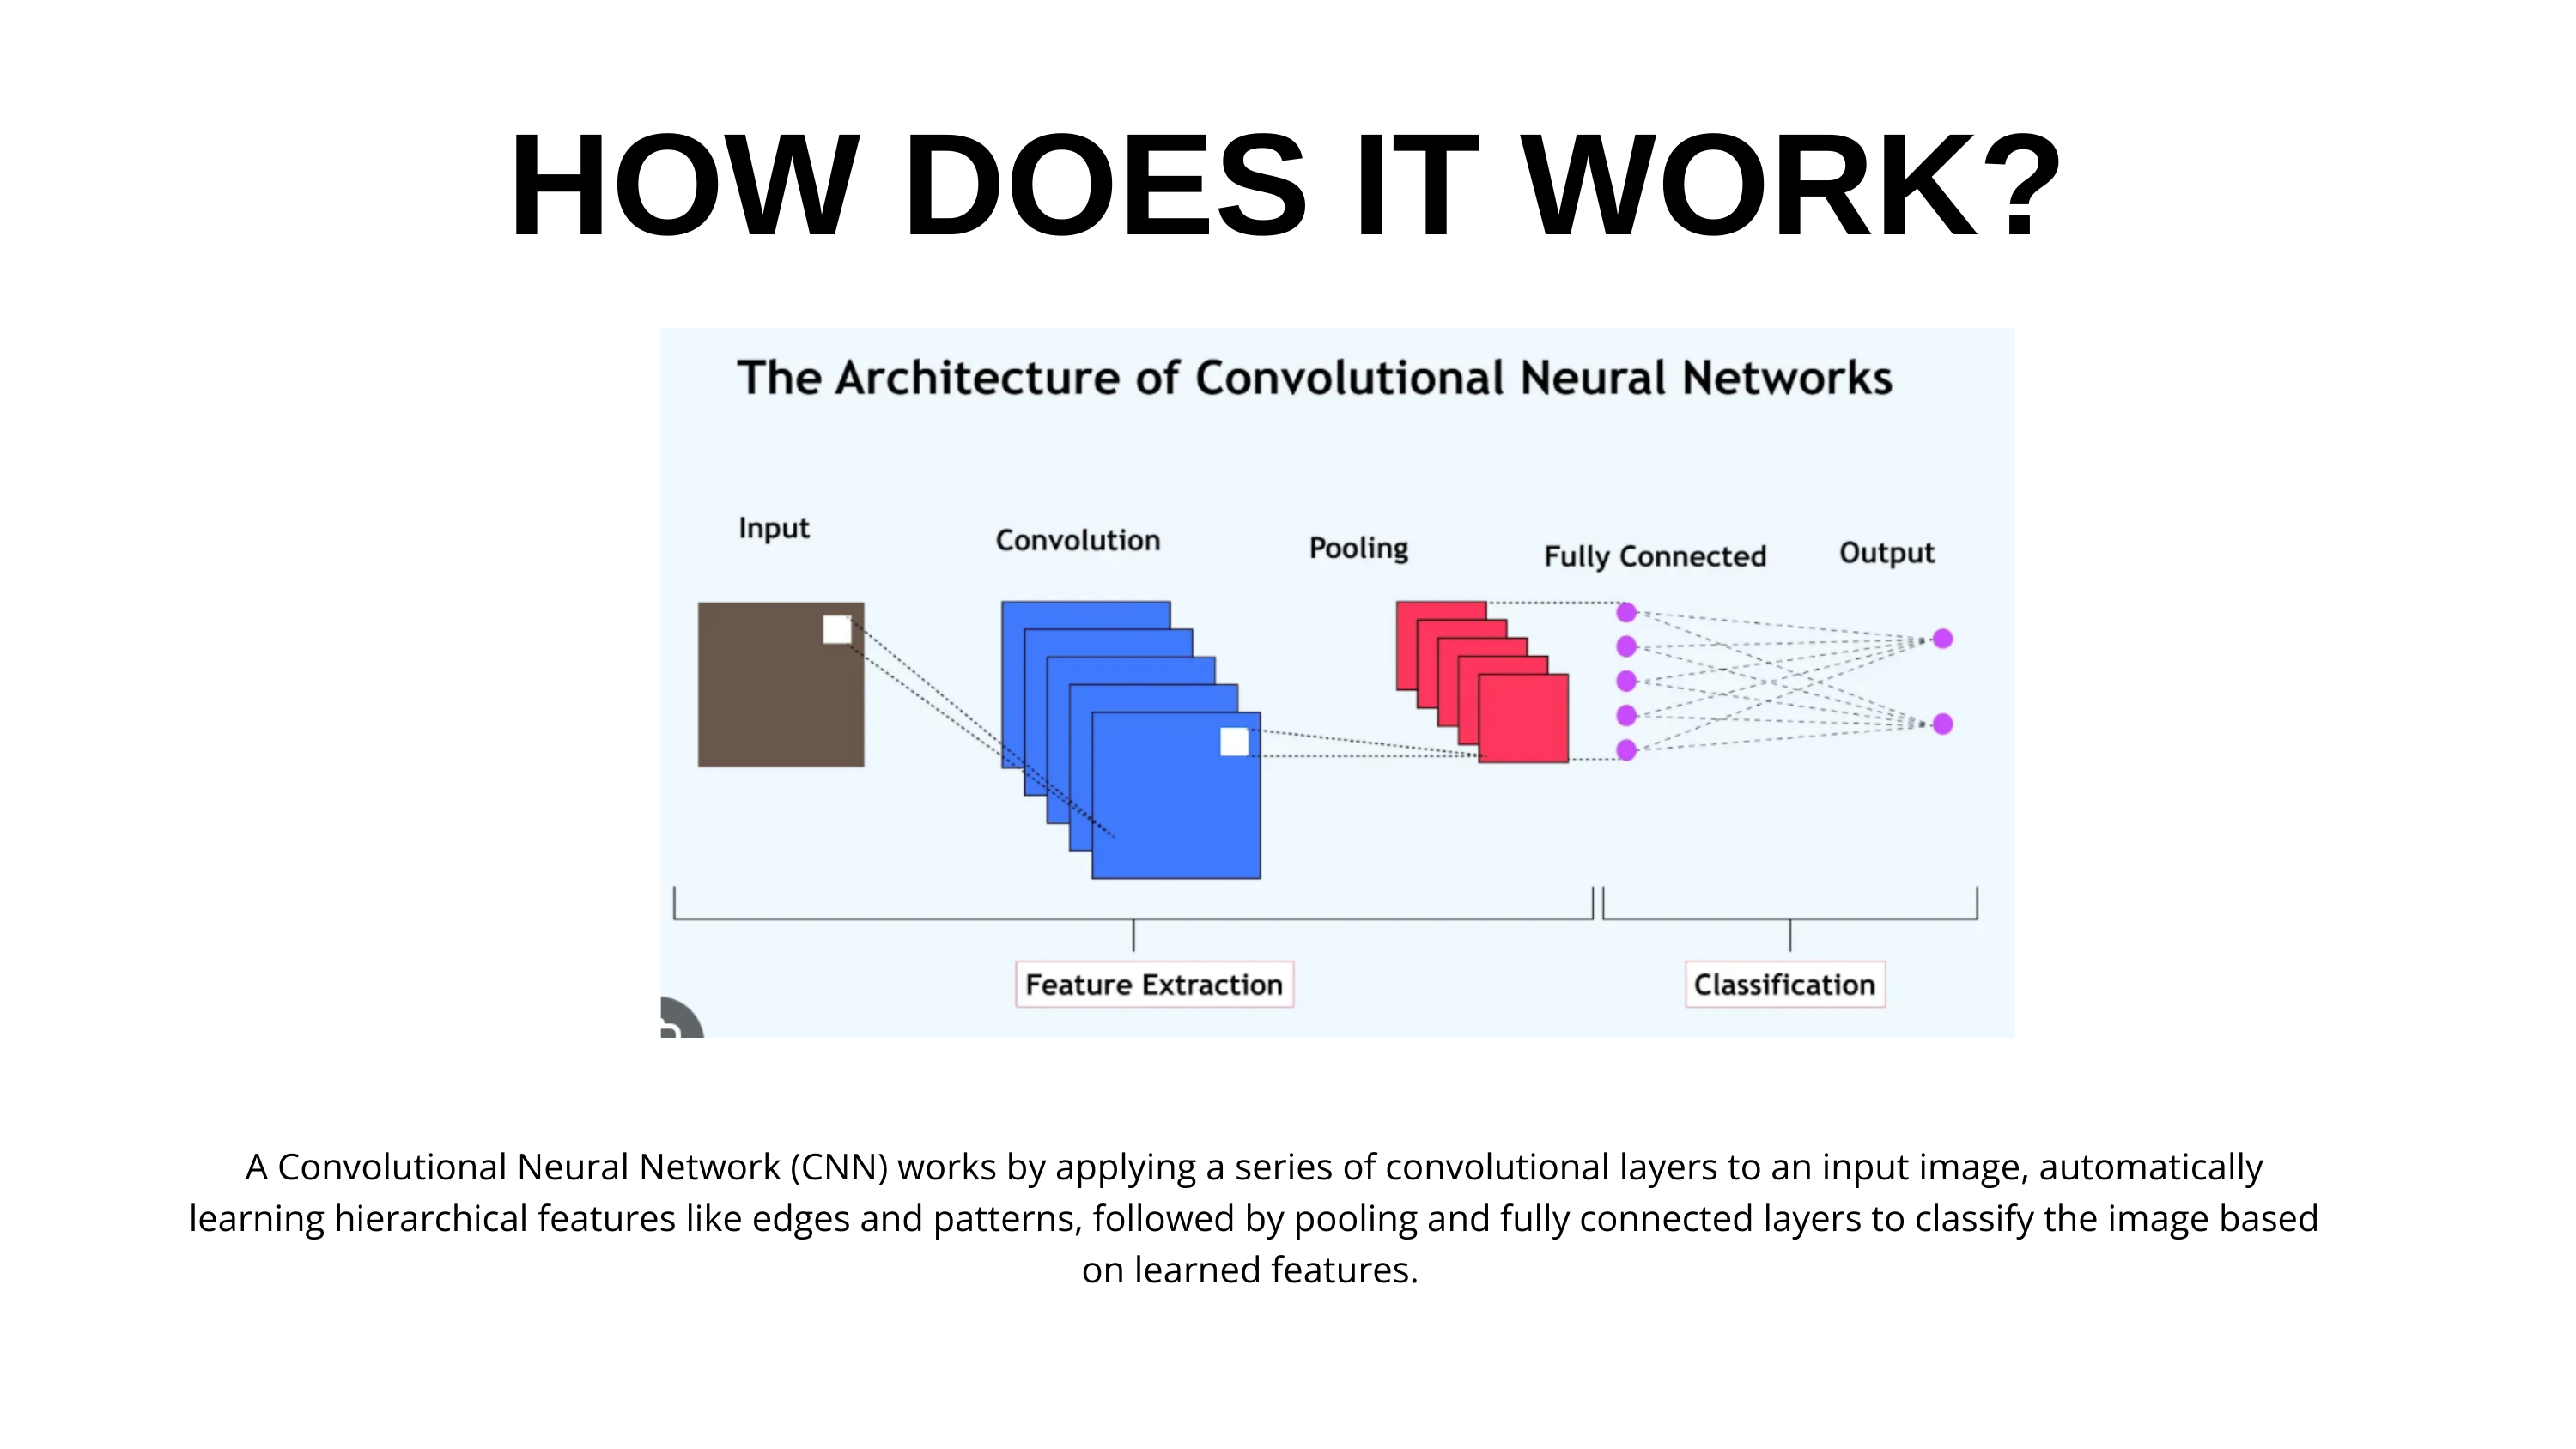

HOW DOES IT WORK?

A Convolutional Neural Network (CNN) works by applying a series of convolutional layers to an input image, automatically learning hierarchical features like edges and patterns, followed by pooling and fully connected layers to classify the image based on learned features.